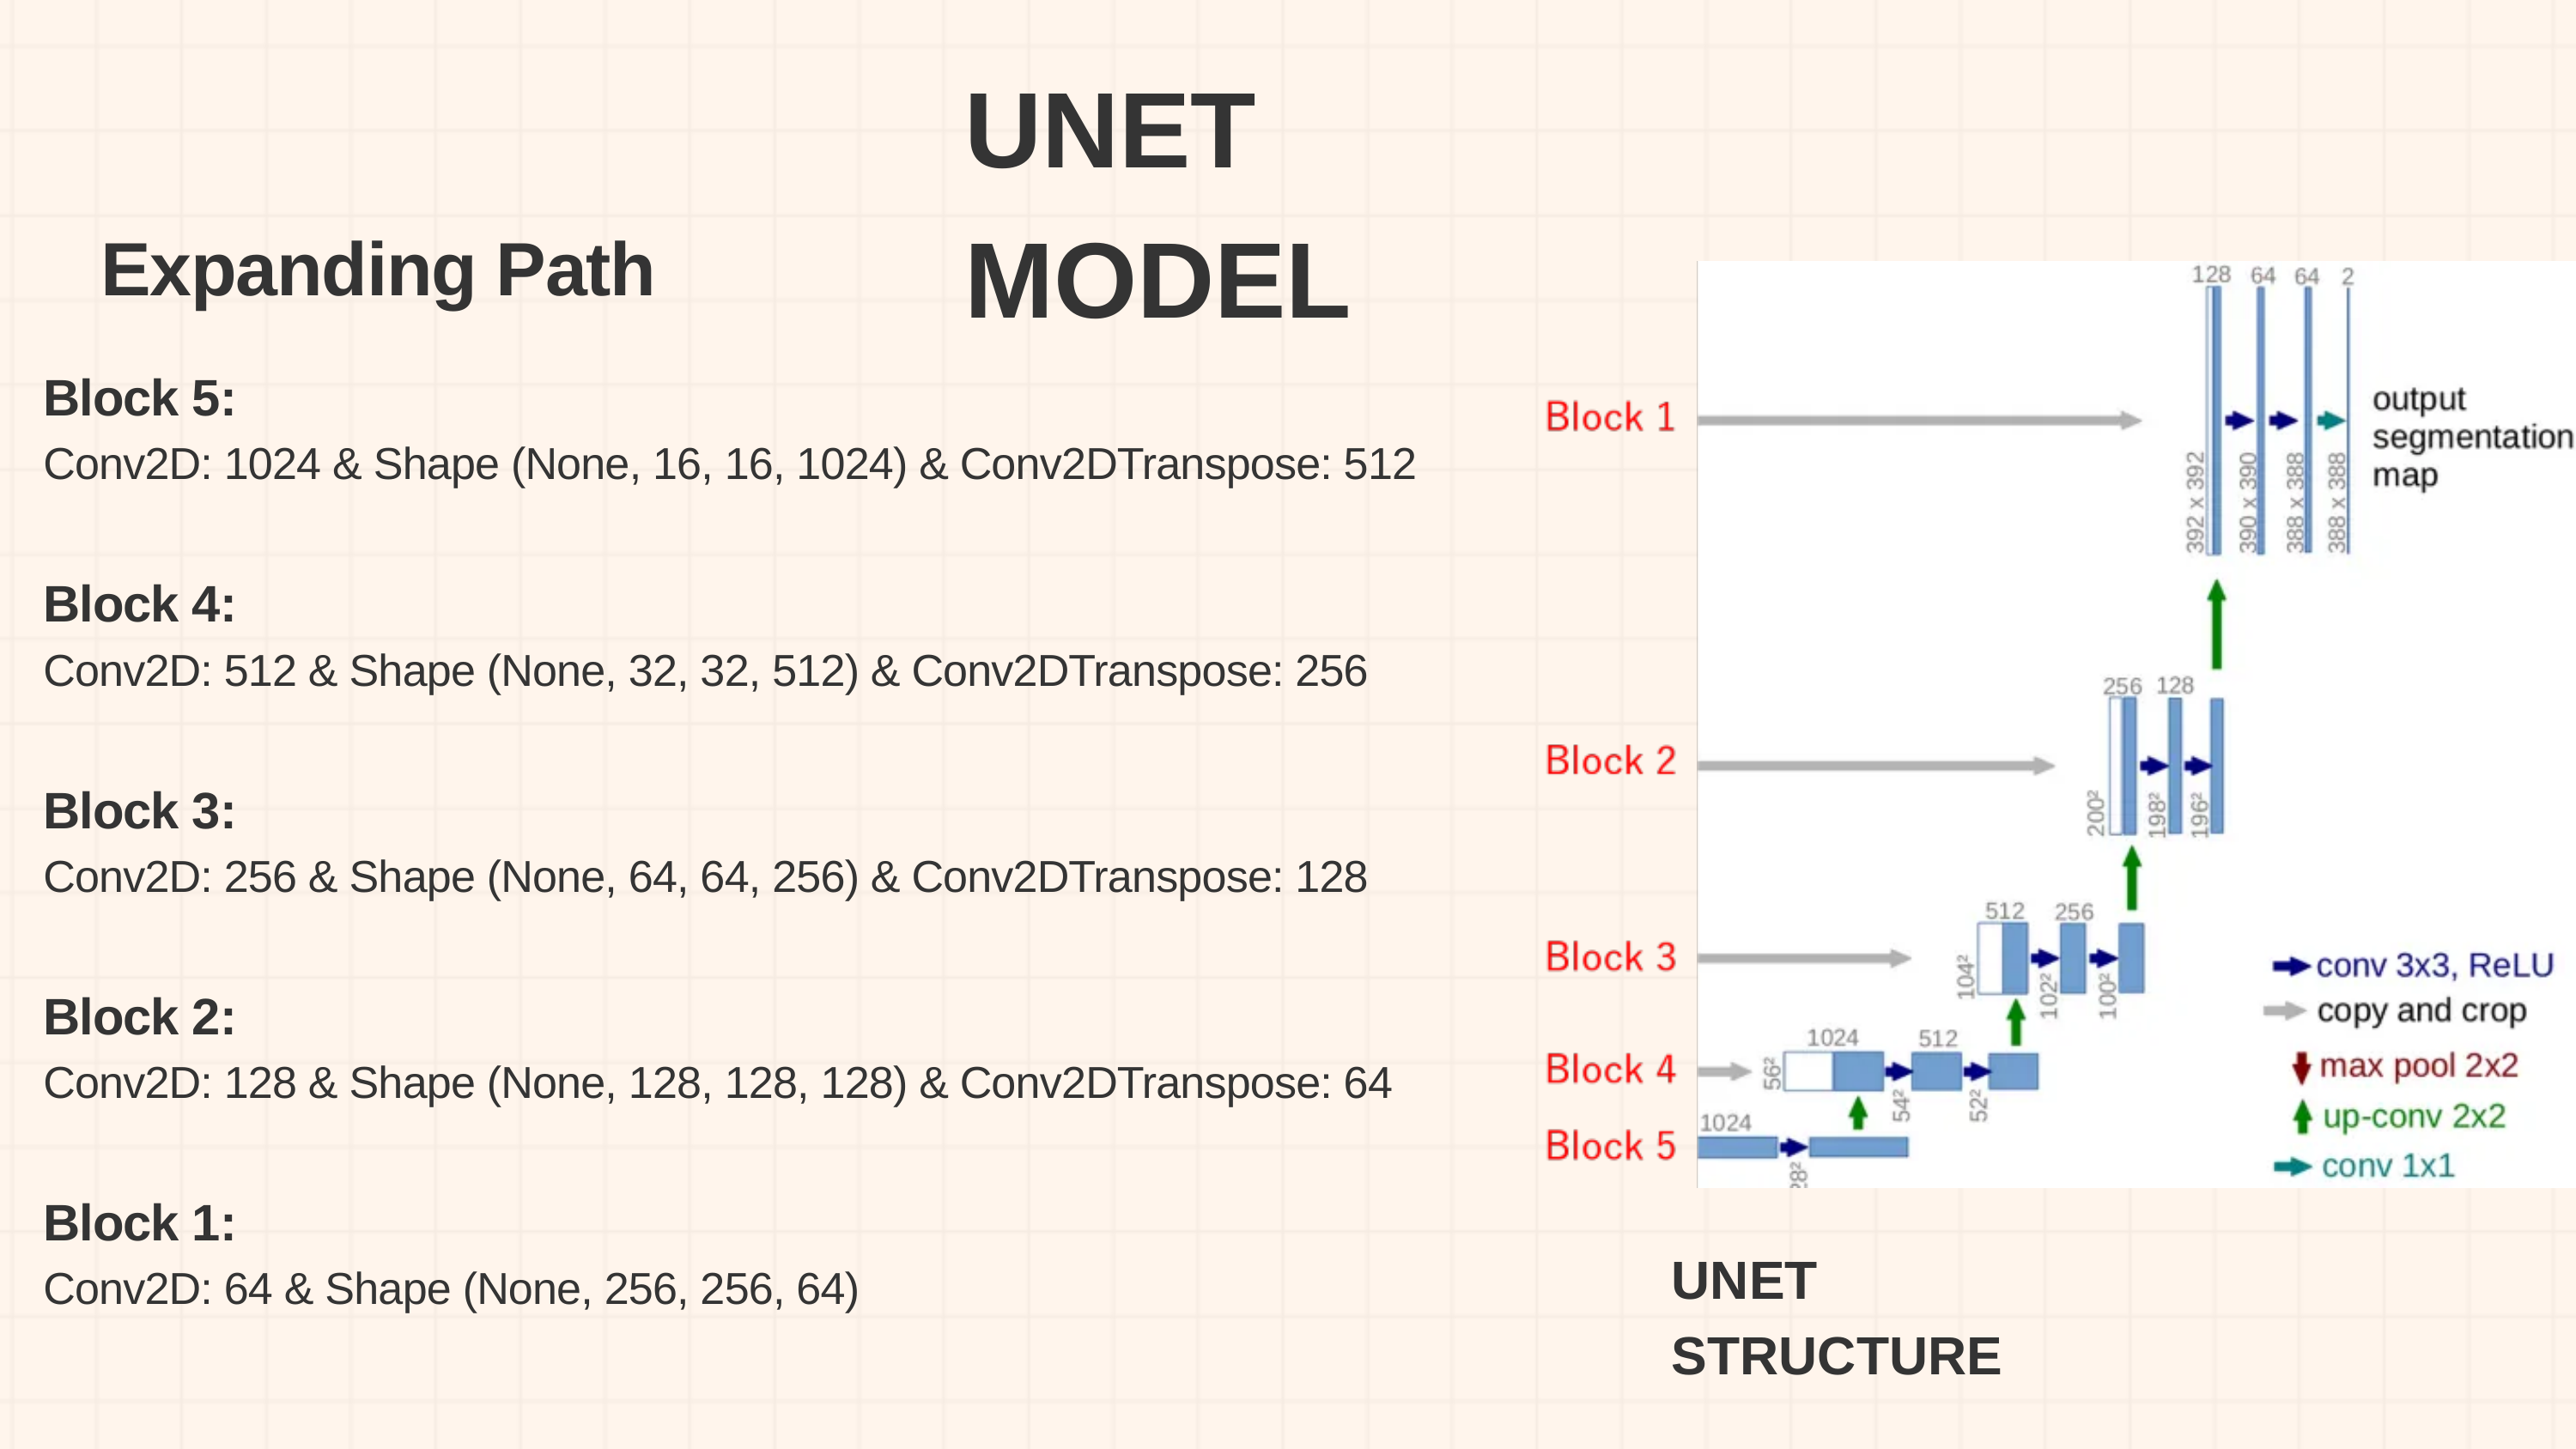

UNET MODEL
Expanding Path

Block 5:
Conv2D: 1024 & Shape (None, 16, 16, 1024) & Conv2DTranspose: 512

Block 4:
Conv2D: 512 & Shape (None, 32, 32, 512) & Conv2DTranspose: 256

Block 3:
Conv2D: 256 & Shape (None, 64, 64, 256) & Conv2DTranspose: 128

Block 2:
Conv2D: 128 & Shape (None, 128, 128, 128) & Conv2DTranspose: 64

Block 1:
Conv2D: 64 & Shape (None, 256, 256, 64)

UNET STRUCTURE